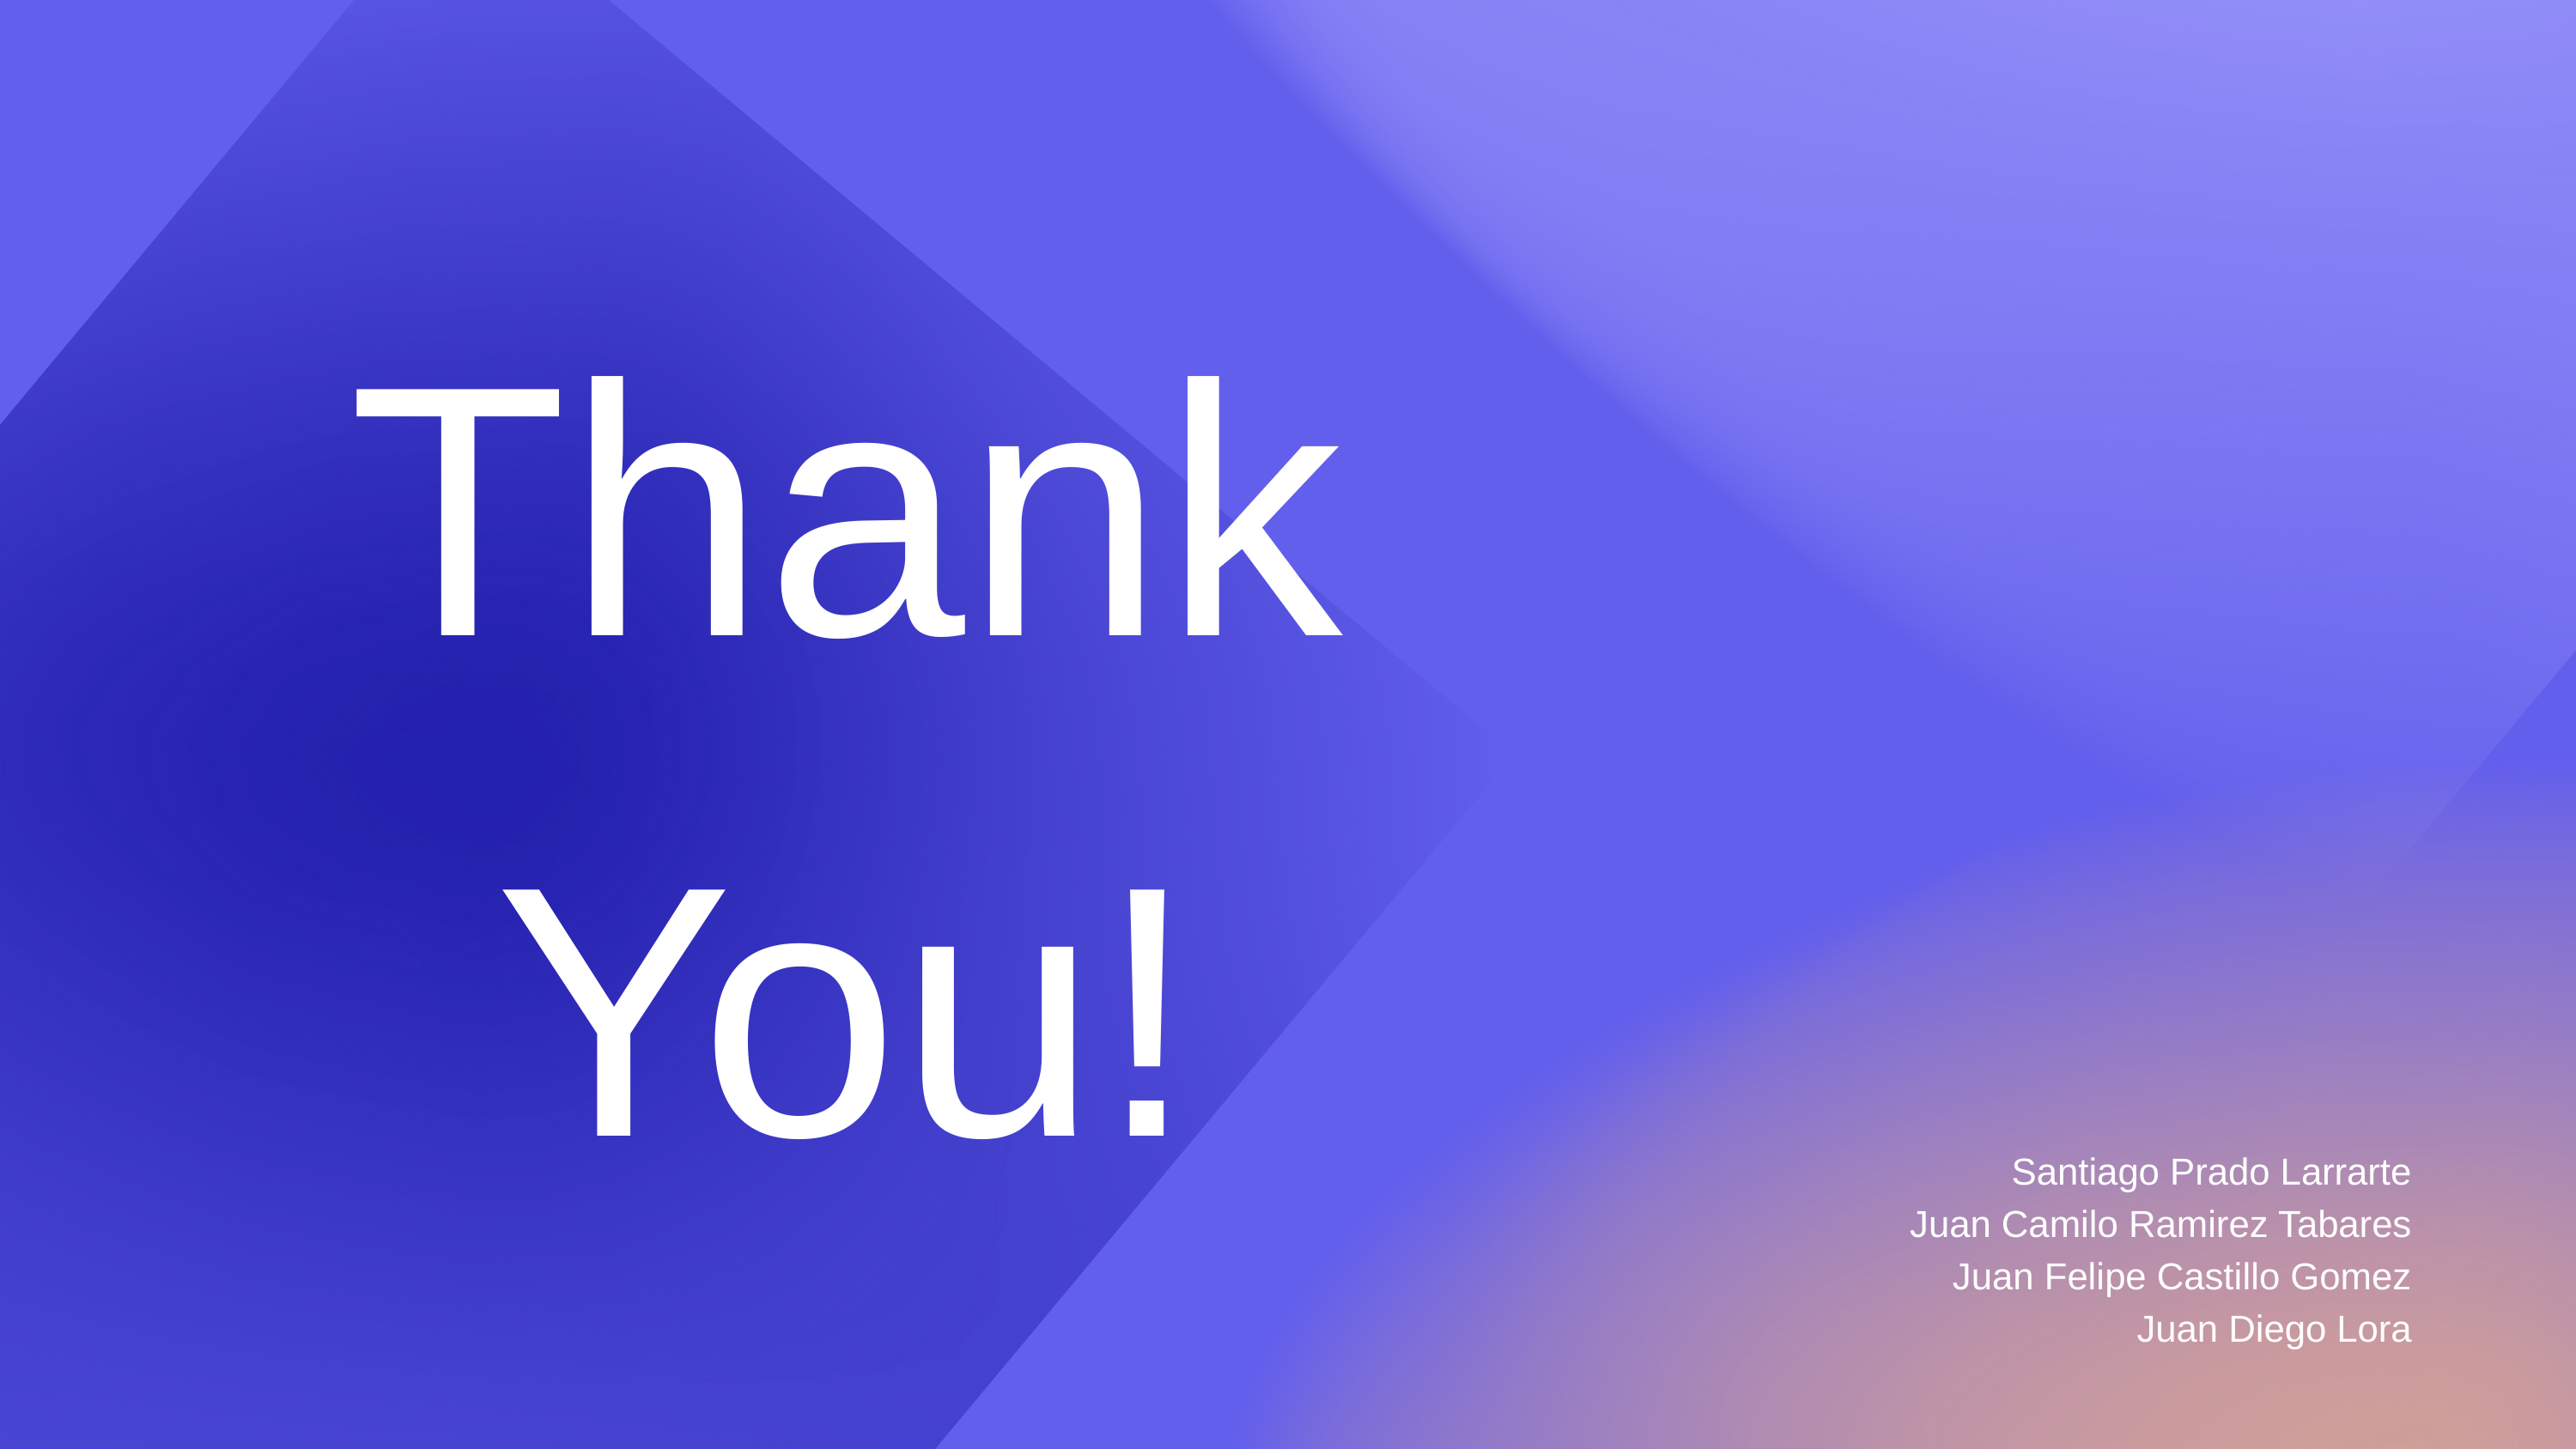

Thank You!

Santiago Prado Larrarte
Juan Camilo Ramirez Tabares
Juan Felipe Castillo Gomez
Juan Diego Lora